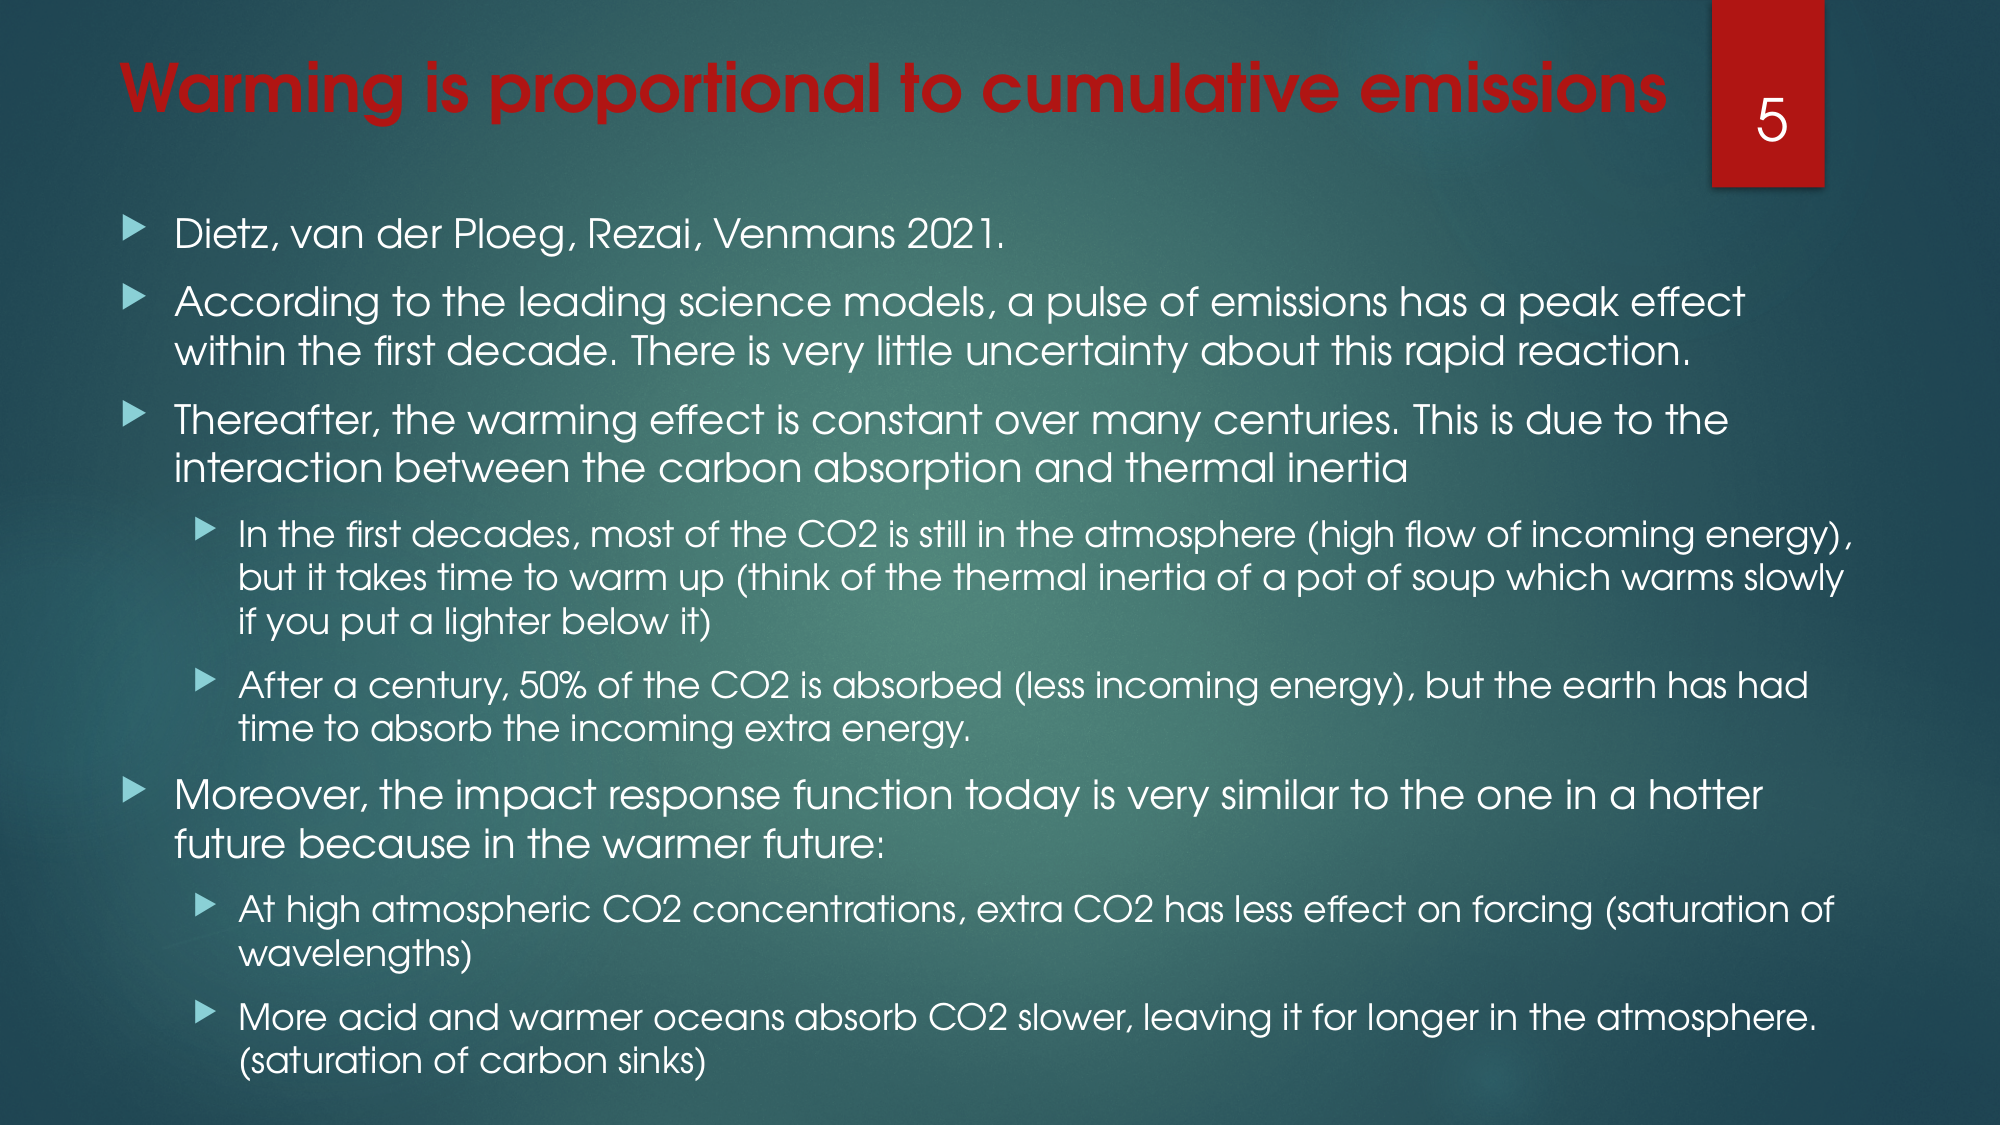

5
# Warming is proportional to cumulative emissions
Dietz, van der Ploeg, Rezai, Venmans 2021.
According to the leading science models, a pulse of emissions has a peak effect within the first decade. There is very little uncertainty about this rapid reaction.
Thereafter, the warming effect is constant over many centuries. This is due to the interaction between the carbon absorption and thermal inertia
In the first decades, most of the CO2 is still in the atmosphere (high flow of incoming energy), but it takes time to warm up (think of the thermal inertia of a pot of soup which warms slowly if you put a lighter below it)
After a century, 50% of the CO2 is absorbed (less incoming energy), but the earth has had time to absorb the incoming extra energy.
Moreover, the impact response function today is very similar to the one in a hotter future because in the warmer future:
At high atmospheric CO2 concentrations, extra CO2 has less effect on forcing (saturation of wavelengths)
More acid and warmer oceans absorb CO2 slower, leaving it for longer in the atmosphere. (saturation of carbon sinks)